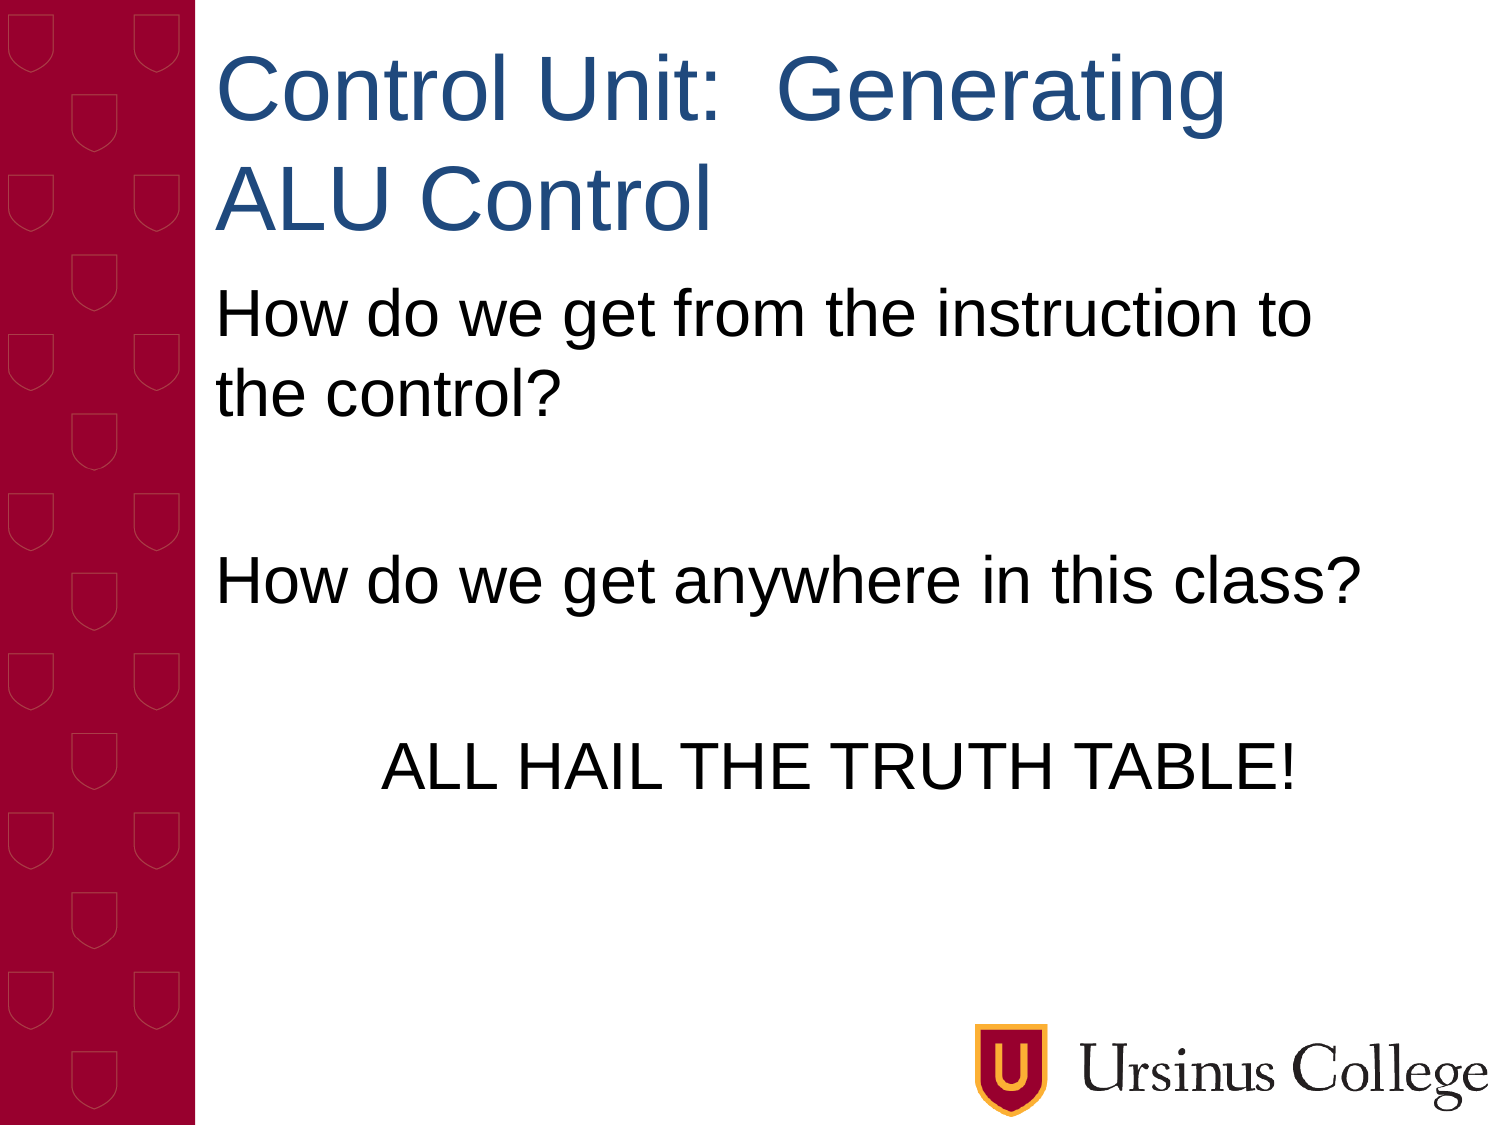

# Control Unit:  Generating ALU Control
How do we get from the instruction to the control?

How do we get anywhere in this class?

         ALL HAIL THE TRUTH TABLE!